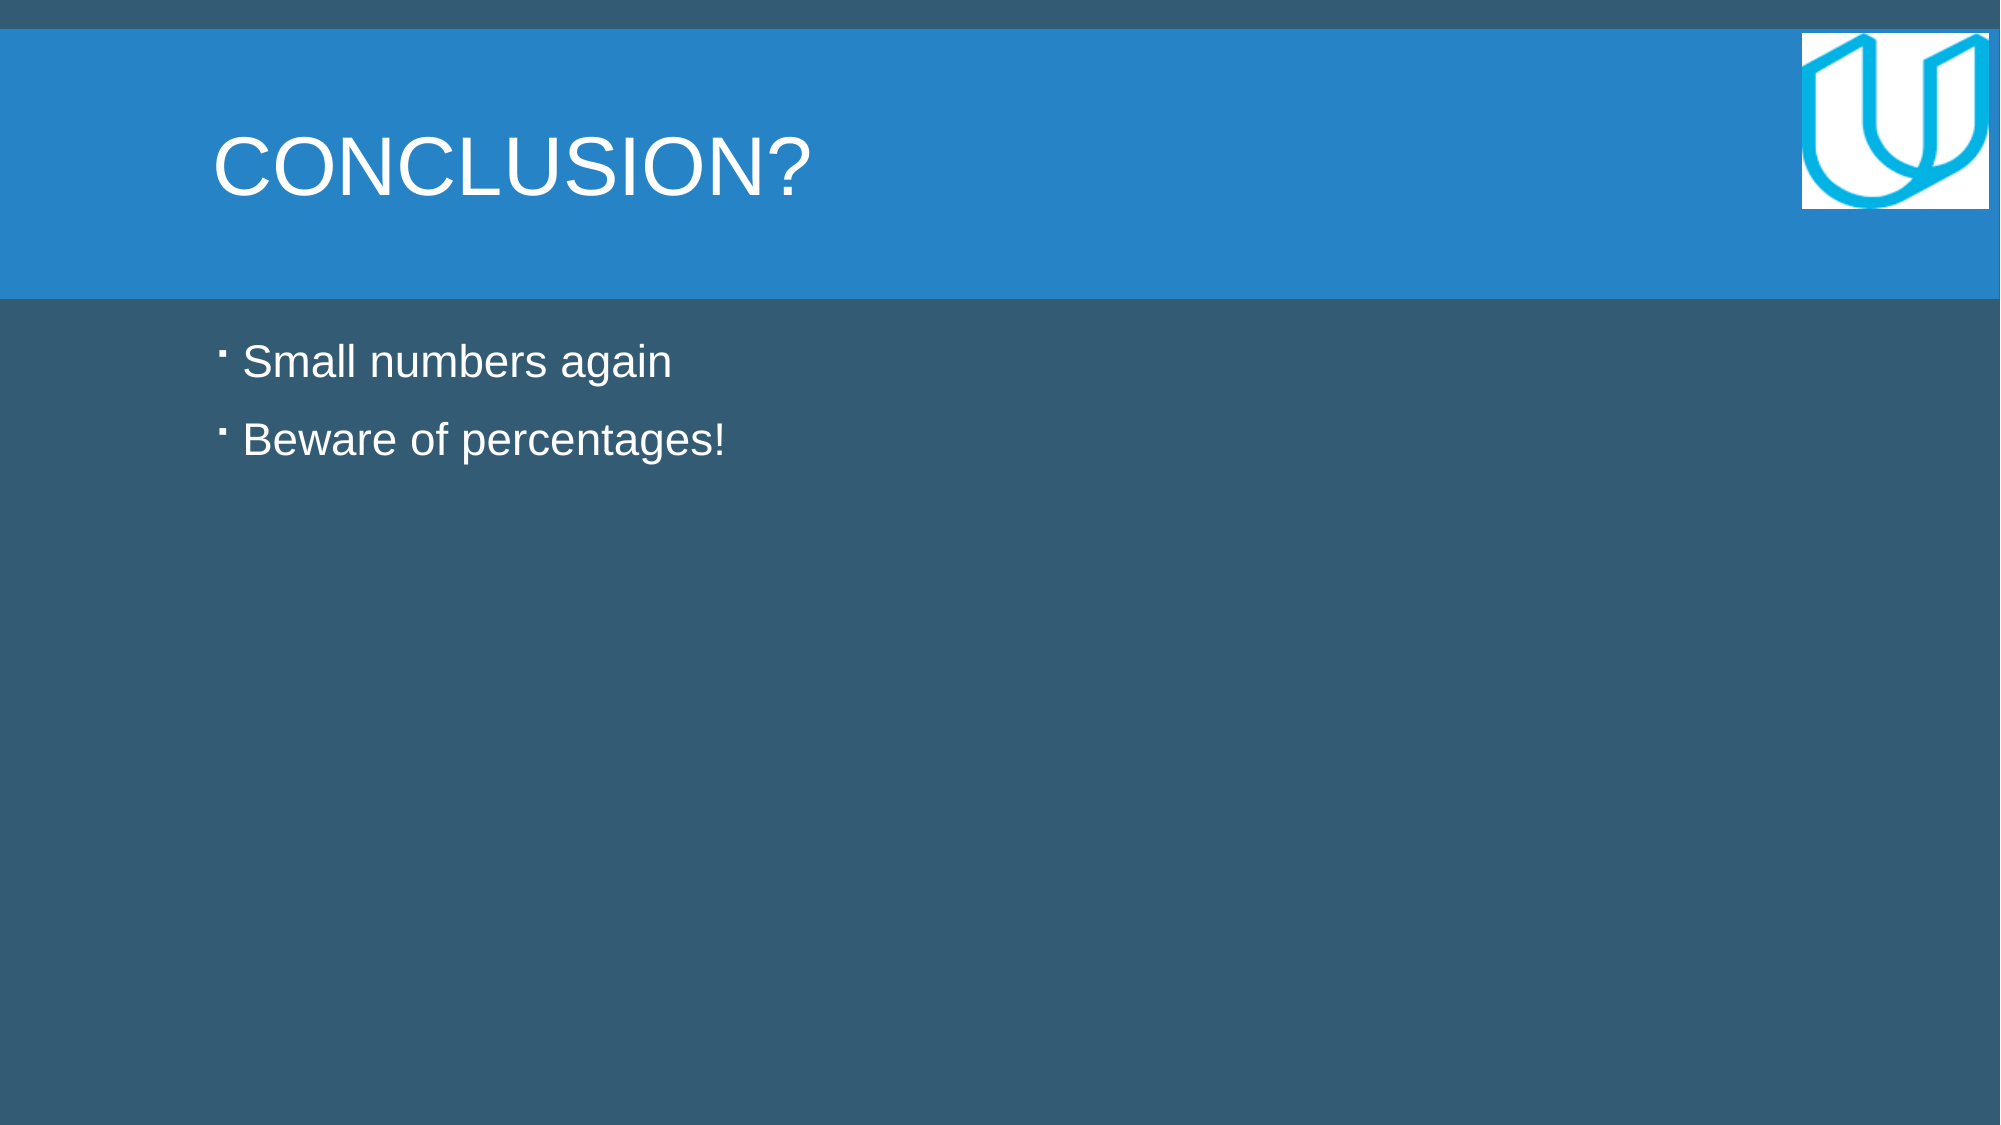

# Conclusion?
Small numbers again
Beware of percentages!